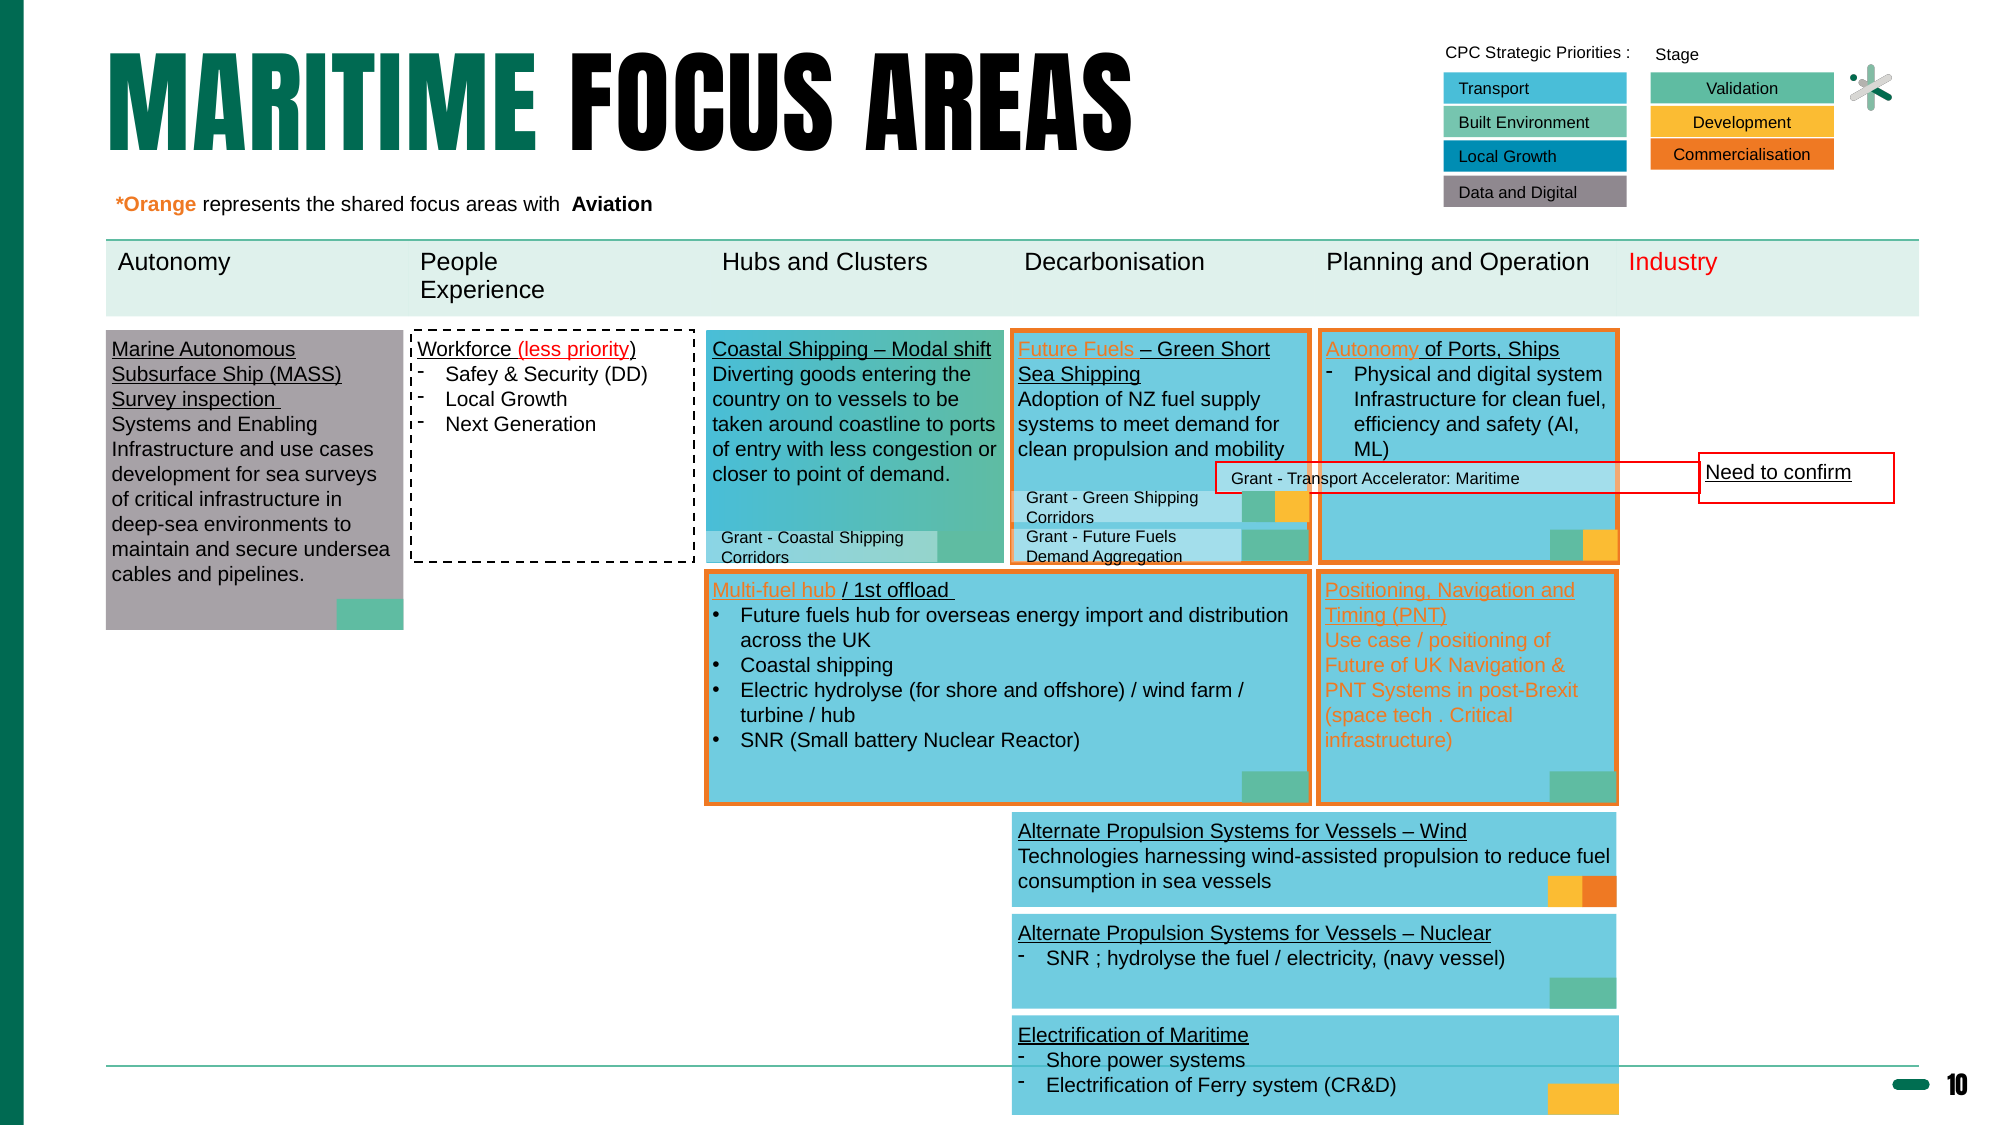

CPC Strategic Priorities :
Stage
# maritime Focus areas
Transport
Validation
Built Environment
Development
Commercialisation
Local Growth
Data and Digital
*Orange represents the shared focus areas with  Aviation
| Autonomy | People Experience | Hubs and Clusters | Decarbonisation | Planning and Operation | Industry |
| --- | --- | --- | --- | --- | --- |
|  |  |  |  |  |  |
Autonomy of Ports, Ships
Physical and digital system  Infrastructure for clean fuel, efficiency and safety (AI, ML)
Marine Autonomous Subsurface Ship (MASS) Survey inspection
Systems and Enabling Infrastructure and use cases development for sea surveys of critical infrastructure in deep-sea environments to maintain and secure undersea cables and pipelines.
Workforce (less priority)
Safey & Security (DD)
Local Growth
Next Generation
Coastal Shipping – Modal shift
Diverting goods entering the country on to vessels to be taken around coastline to ports of entry with less congestion or closer to point of demand.
Future Fuels – Green Short Sea Shipping
Adoption of NZ fuel supply systems to meet demand for clean propulsion and mobility
Need to confirm
Grant - Transport Accelerator: Maritime
Grant - Green Shipping Corridors

Grant - Future Fuels Demand Aggregation

Grant - Coastal Shipping Corridors
Positioning, Navigation and Timing (PNT)
Use case / positioning of Future of UK Navigation & PNT Systems in post-Brexit (space tech . Critical infrastructure)
Multi-fuel hub / 1st offload
Future fuels hub for overseas energy import and distribution across the UK
Coastal shipping
Electric hydrolyse (for shore and offshore) / wind farm / turbine / hub
SNR (Small battery Nuclear Reactor)

Alternate Propulsion Systems for Vessels – Wind
Technologies harnessing wind-assisted propulsion to reduce fuel consumption in sea vessels

Alternate Propulsion Systems for Vessels – Nuclear
SNR ; hydrolyse the fuel / electricity, (navy vessel)

Electrification of Maritime
Shore power systems
Electrification of Ferry system (CR&D)